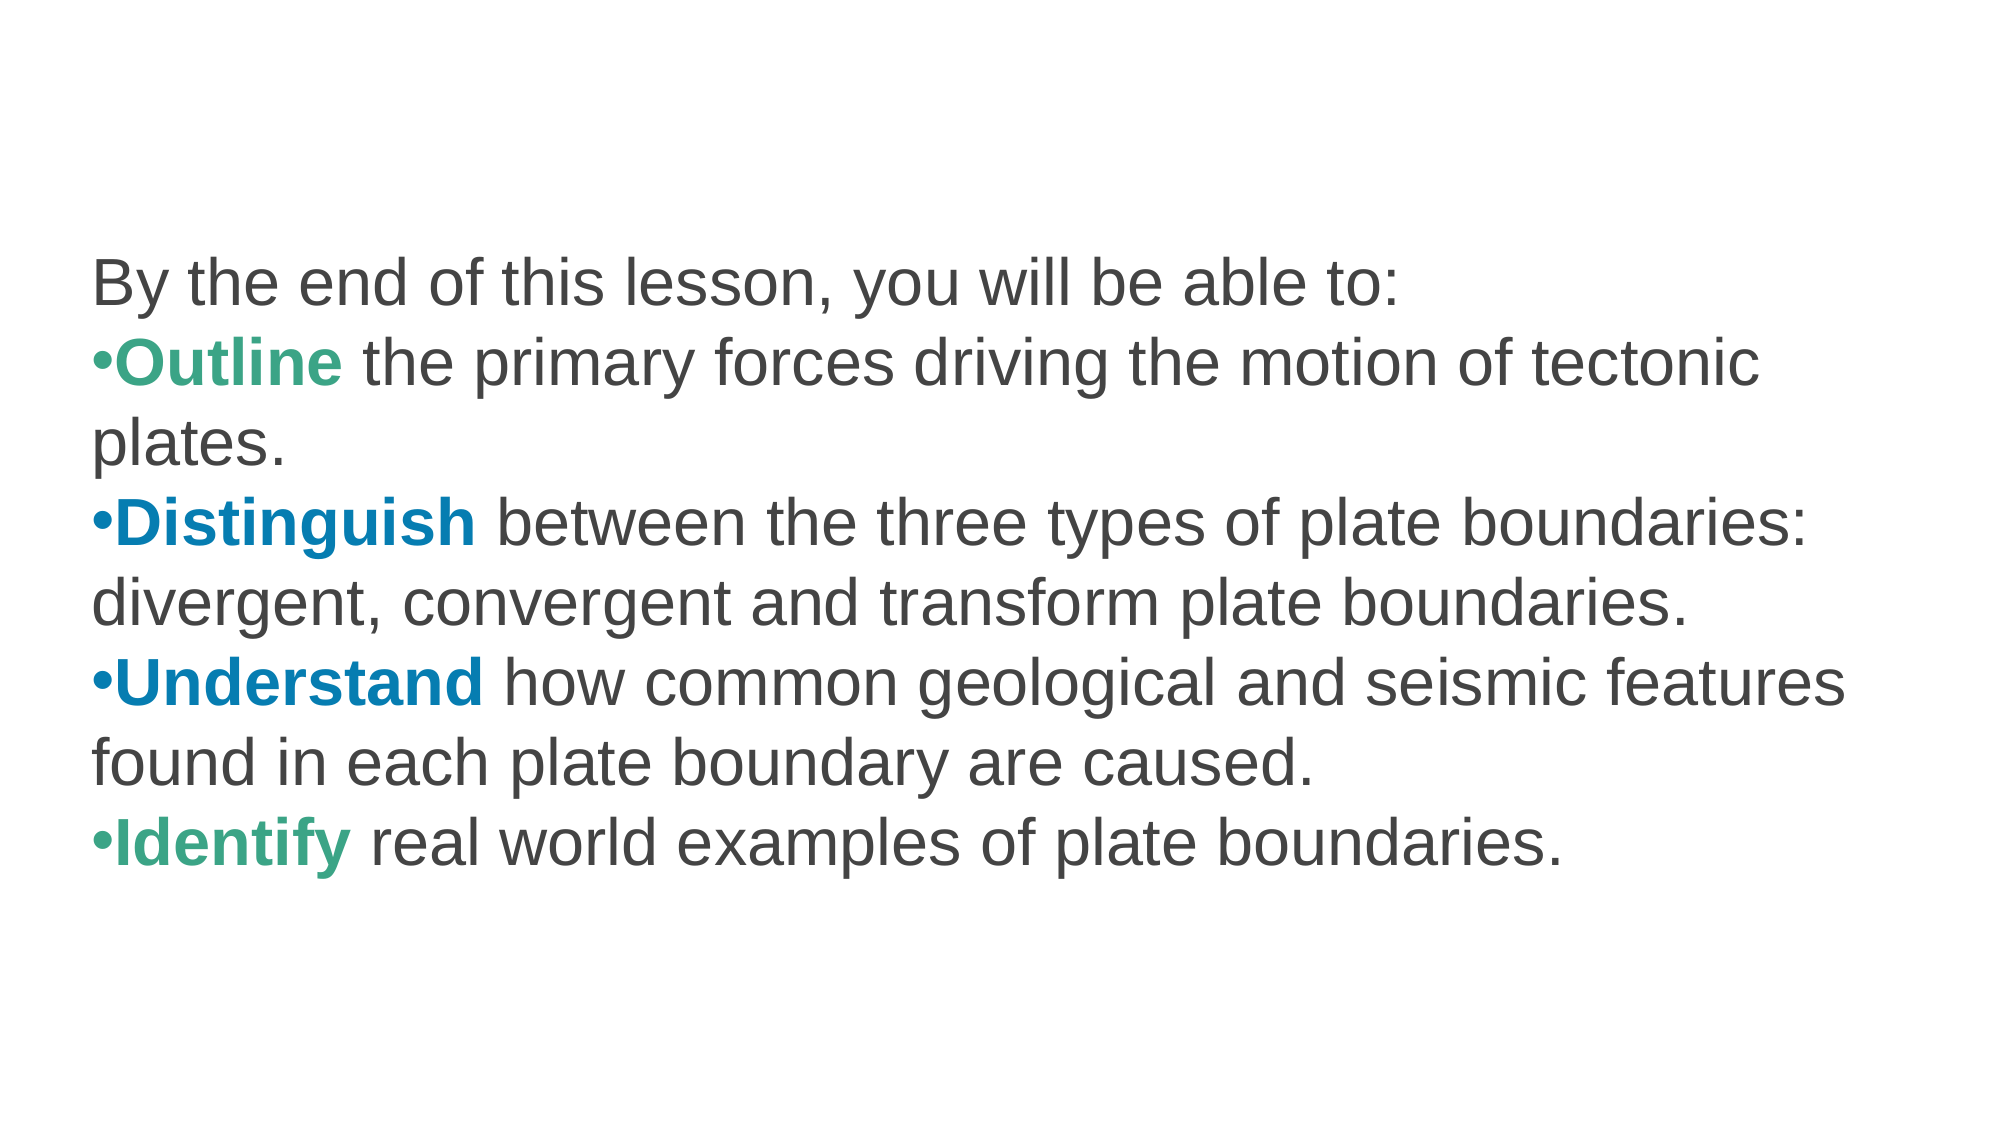

By the end of this lesson, you will be able to:
Outline the primary forces driving the motion of tectonic plates.
Distinguish between the three types of plate boundaries: divergent, convergent and transform plate boundaries.
Understand how common geological and seismic features found in each plate boundary are caused.
Identify real world examples of plate boundaries.